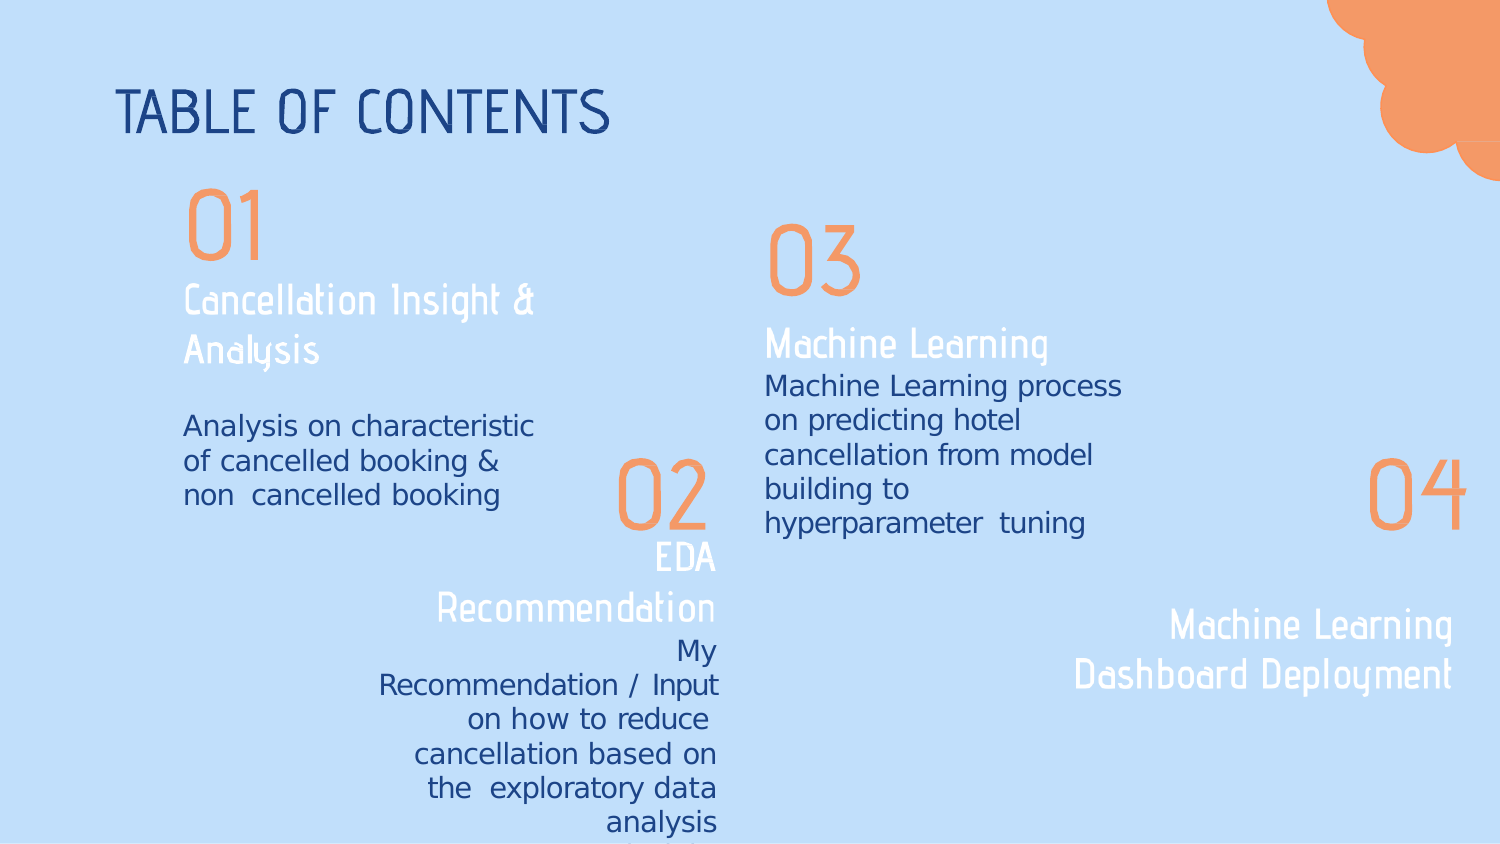

Machine Learning process  on predicting hotel  cancellation from model  building to hyperparameter  tuning
Analysis on characteristic  of cancelled booking & non  cancelled booking

My Recommendation /  Input on how to reduce  cancellation based on the  exploratory data analysis
insight